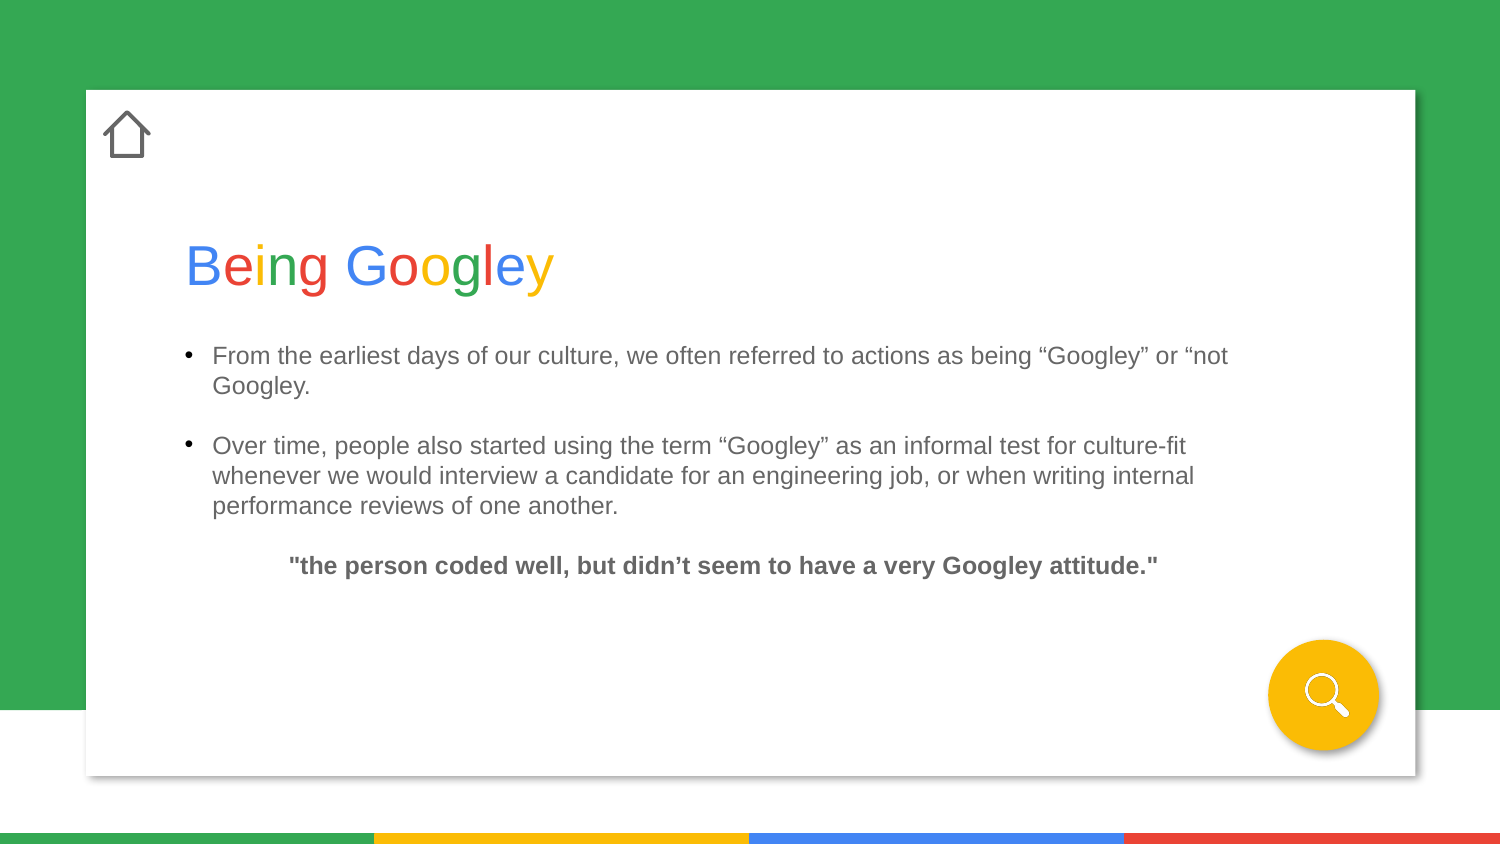

Being Googley
From the earliest days of our culture, we often referred to actions as being “Googley” or “not Googley.

Over time, people also started using the term “Googley” as an informal test for culture-fit whenever we would interview a candidate for an engineering job, or when writing internal performance reviews of one another.

"the person coded well, but didn’t seem to have a very Googley attitude."